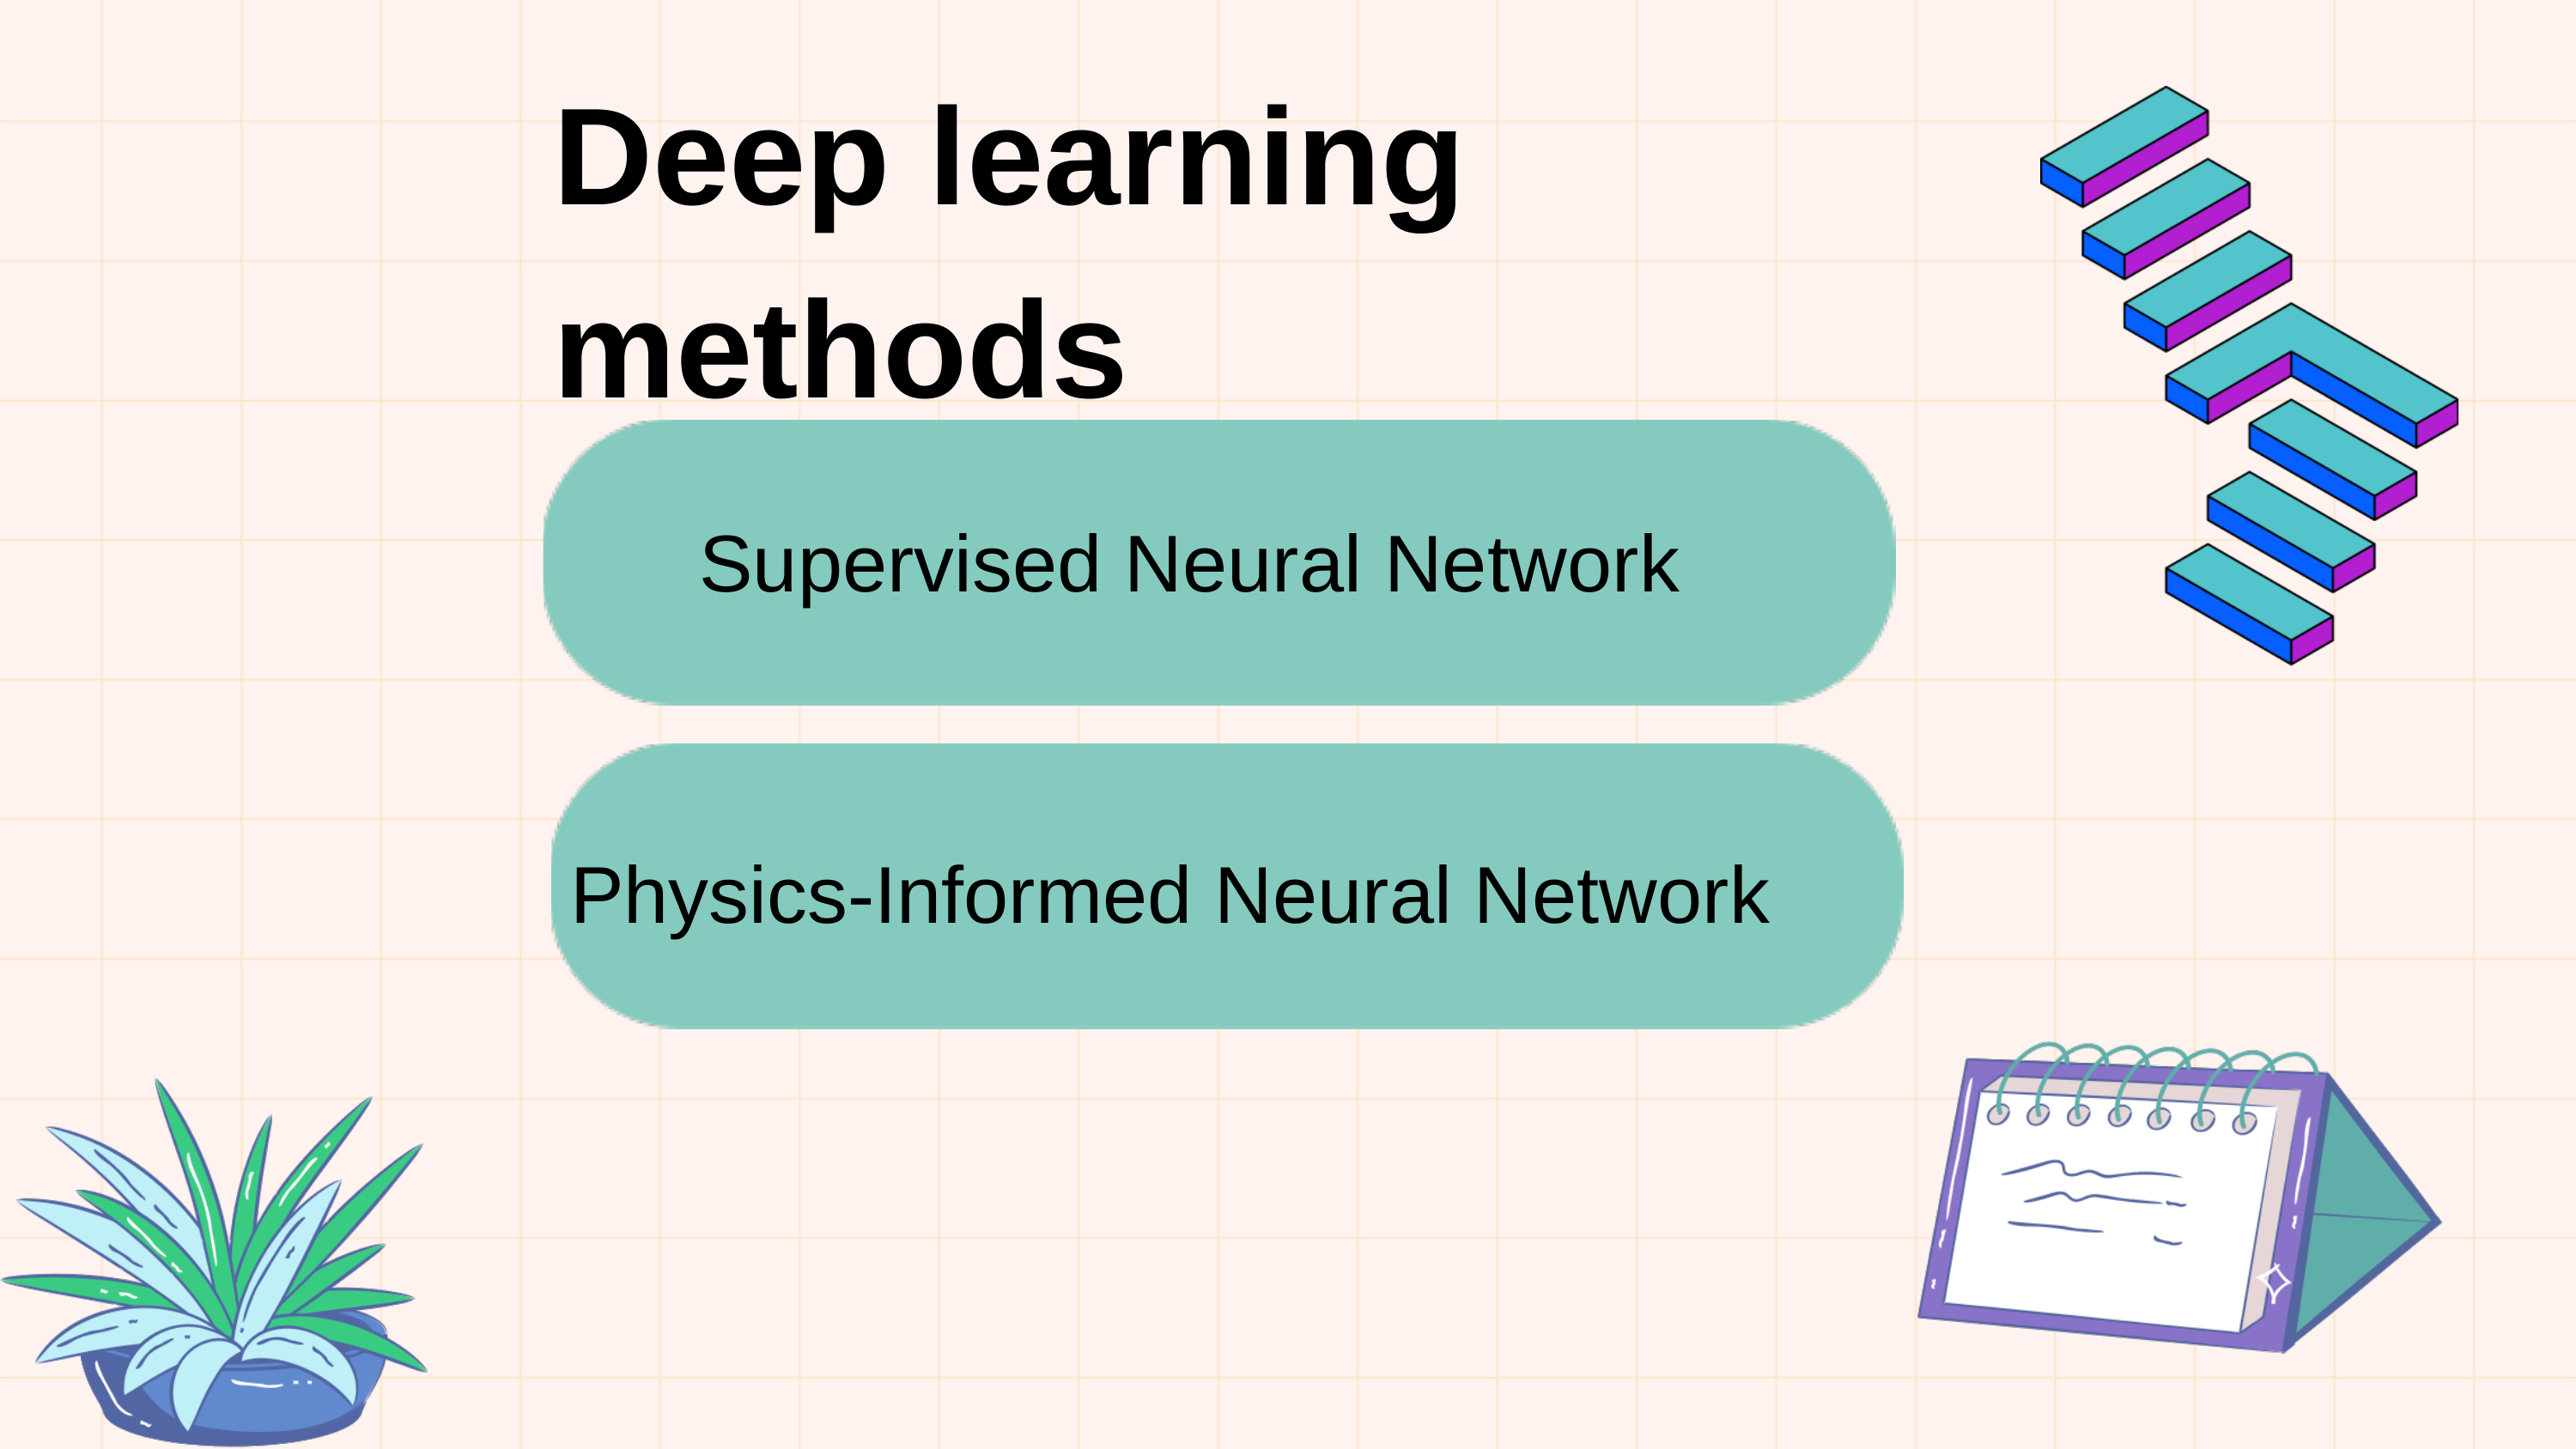

Deep learning methods

Supervised Neural Network

Physics-Informed Neural Network